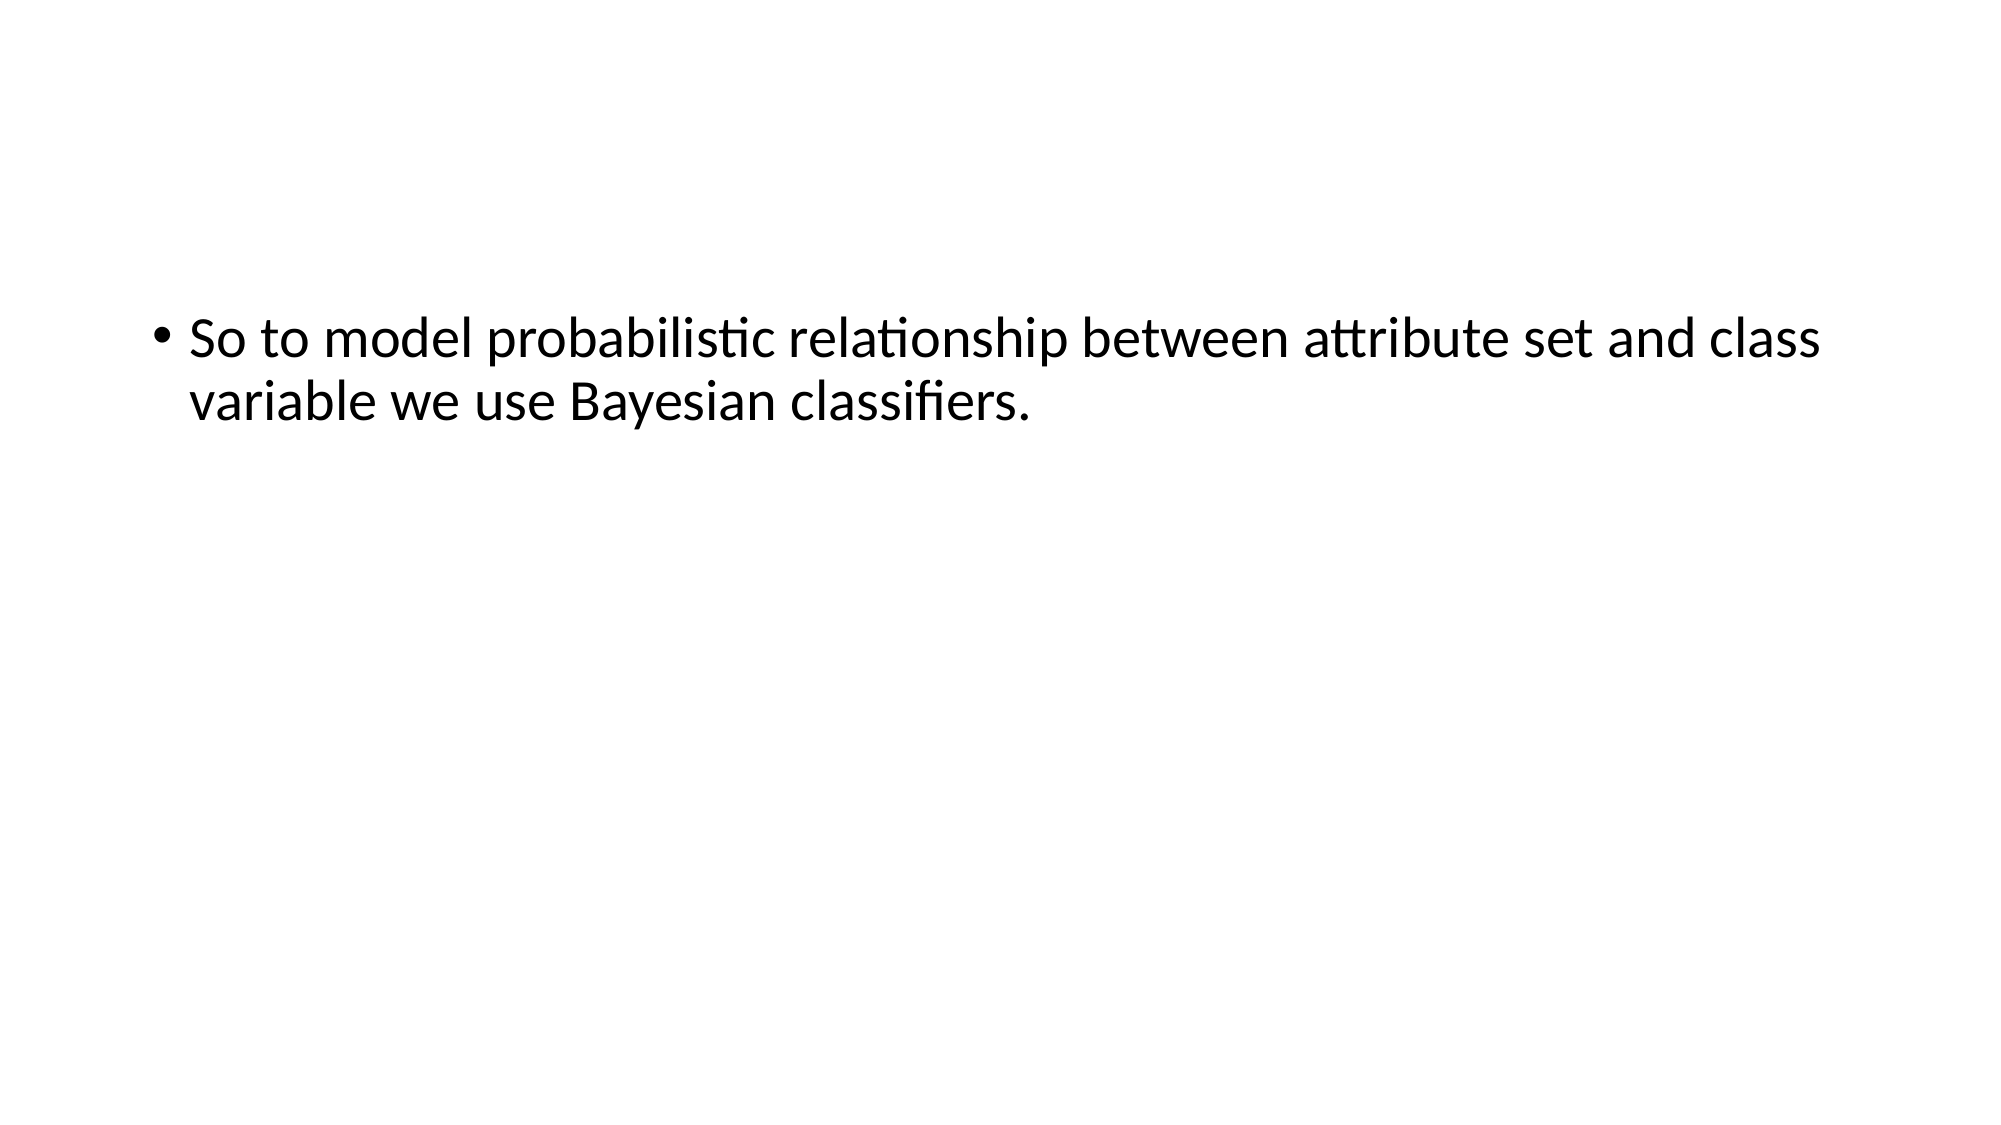

#
So to model probabilistic relationship between attribute set and class variable we use Bayesian classifiers.